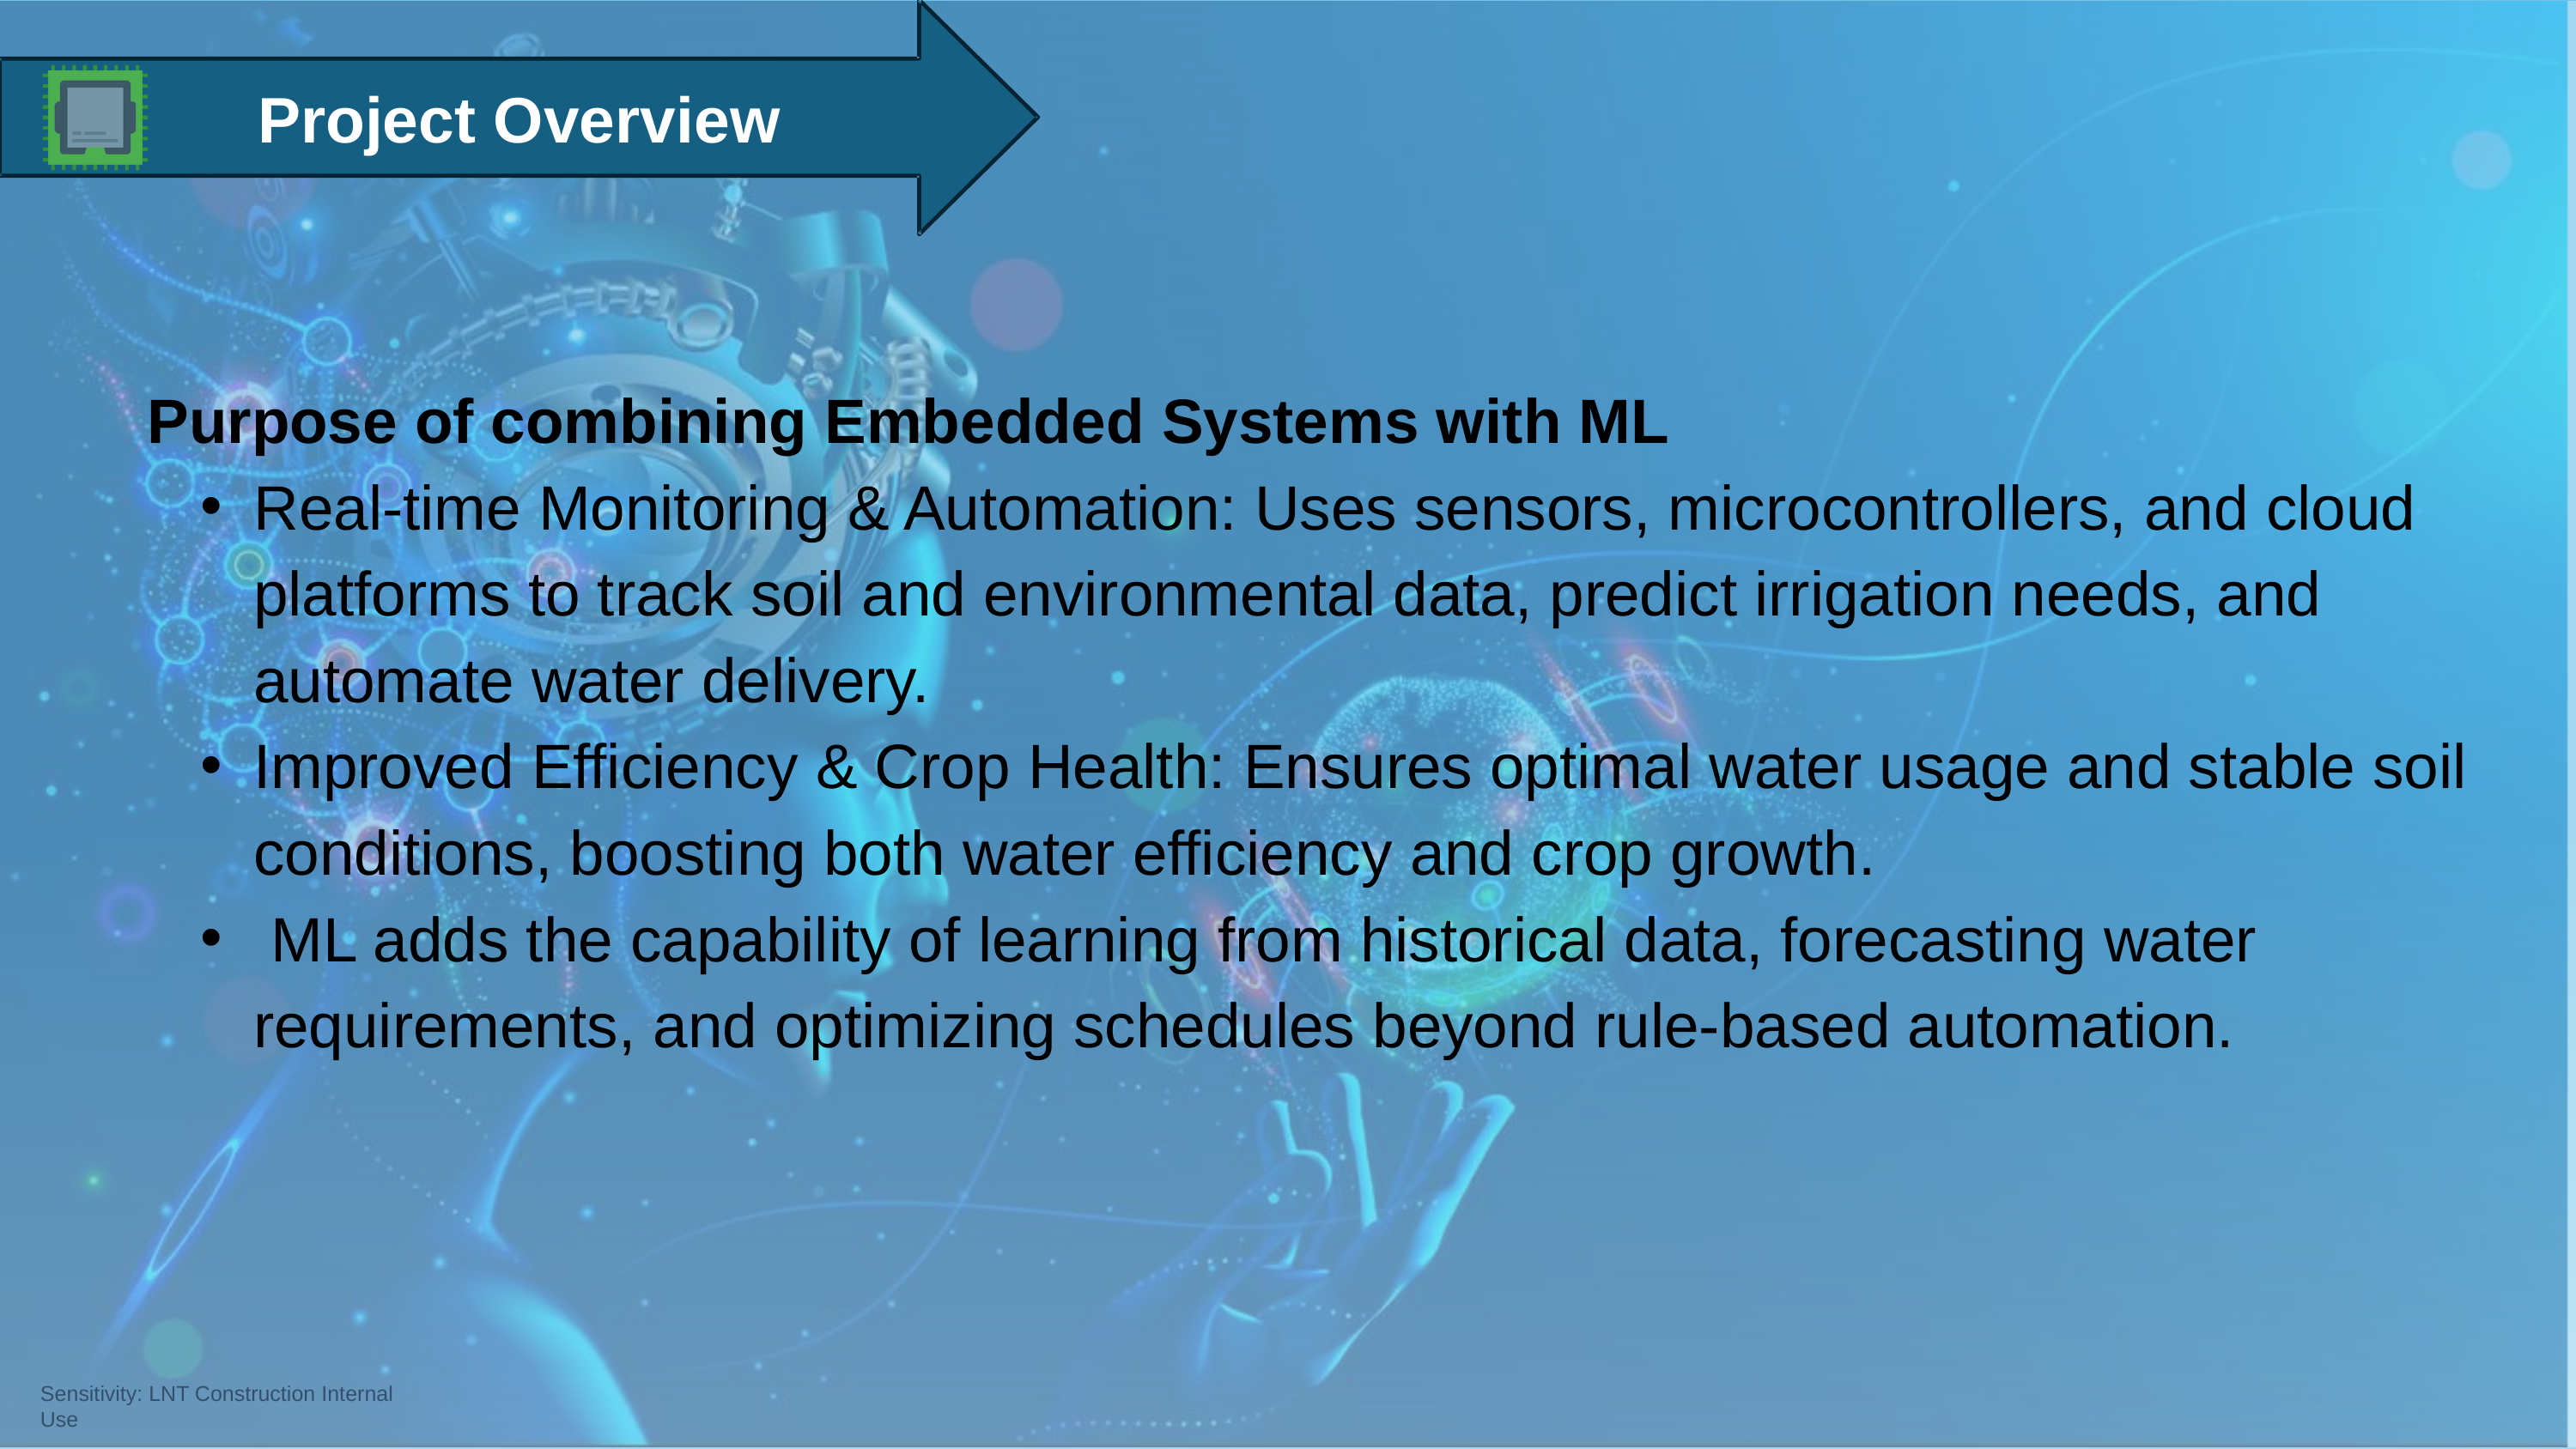

Project Overview

Purpose of combining Embedded Systems with ML
Real-time Monitoring & Automation: Uses sensors, microcontrollers, and cloud platforms to track soil and environmental data, predict irrigation needs, and automate water delivery.
Improved Efficiency & Crop Health: Ensures optimal water usage and stable soil conditions, boosting both water efficiency and crop growth.
 ML adds the capability of learning from historical data, forecasting water requirements, and optimizing schedules beyond rule-based automation.

Sensitivity: LNT Construction Internal Use